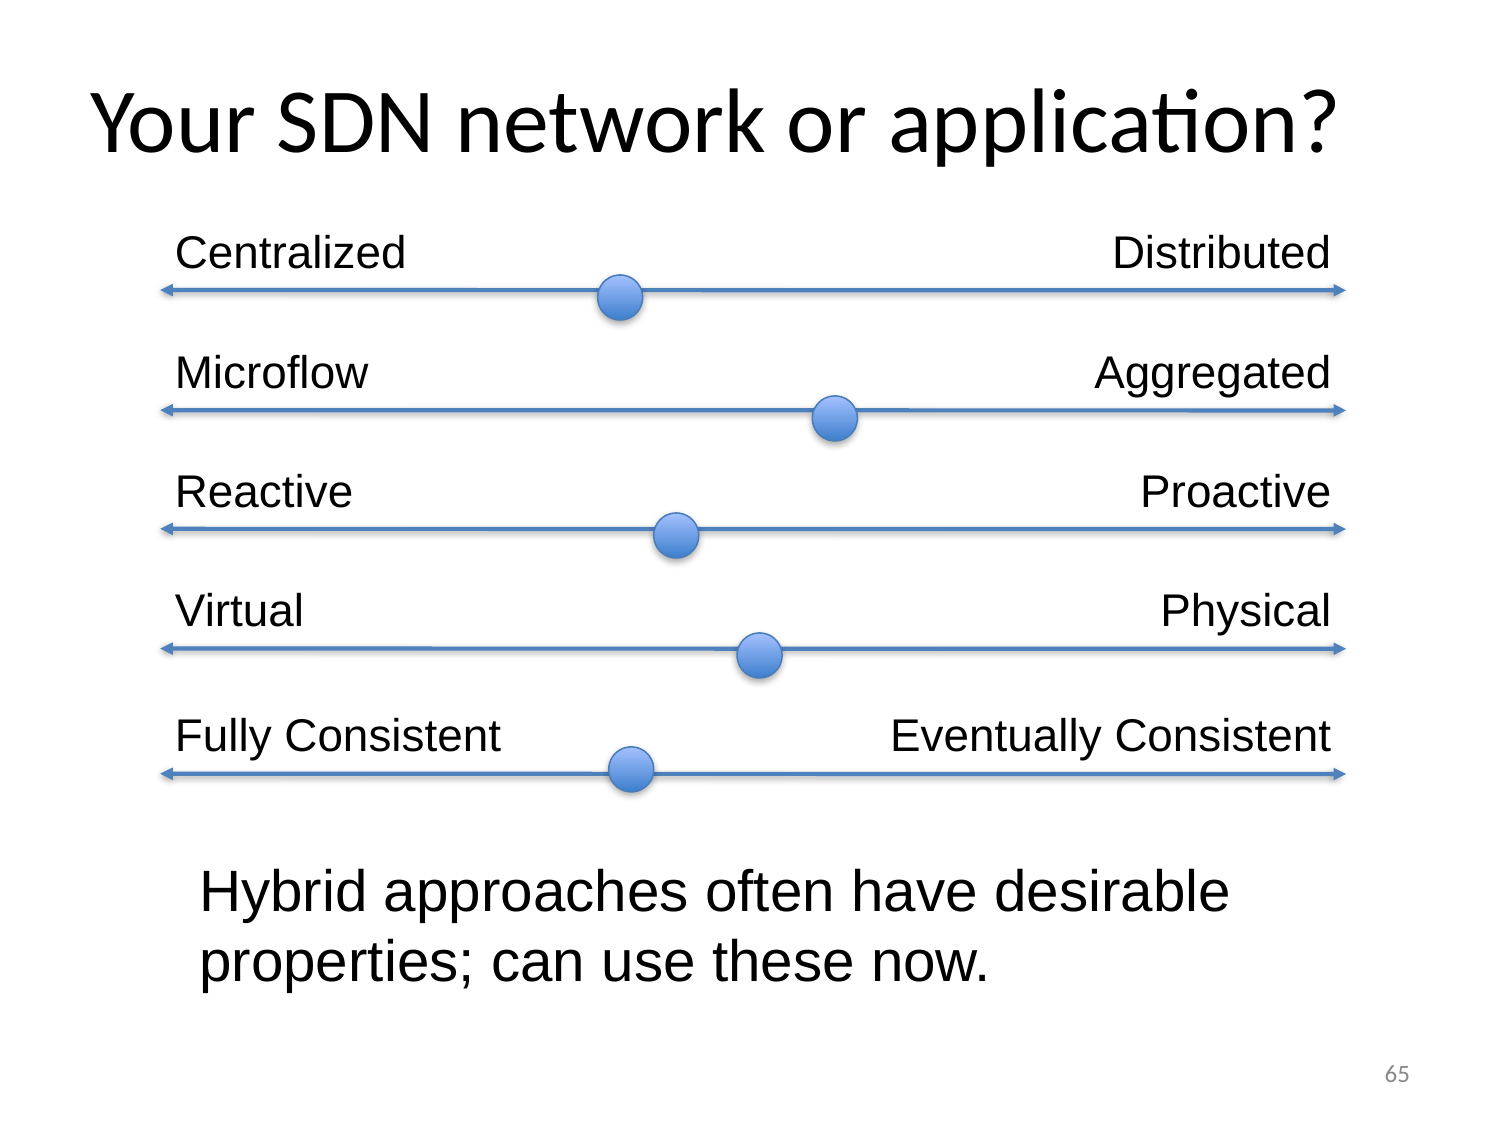

# Your SDN network or application?
Centralized
Distributed

Microflow
Aggregated

Reactive
Proactive

Virtual
Physical

Fully Consistent
Eventually Consistent

Hybrid approaches often have desirable properties; can use these now.
65